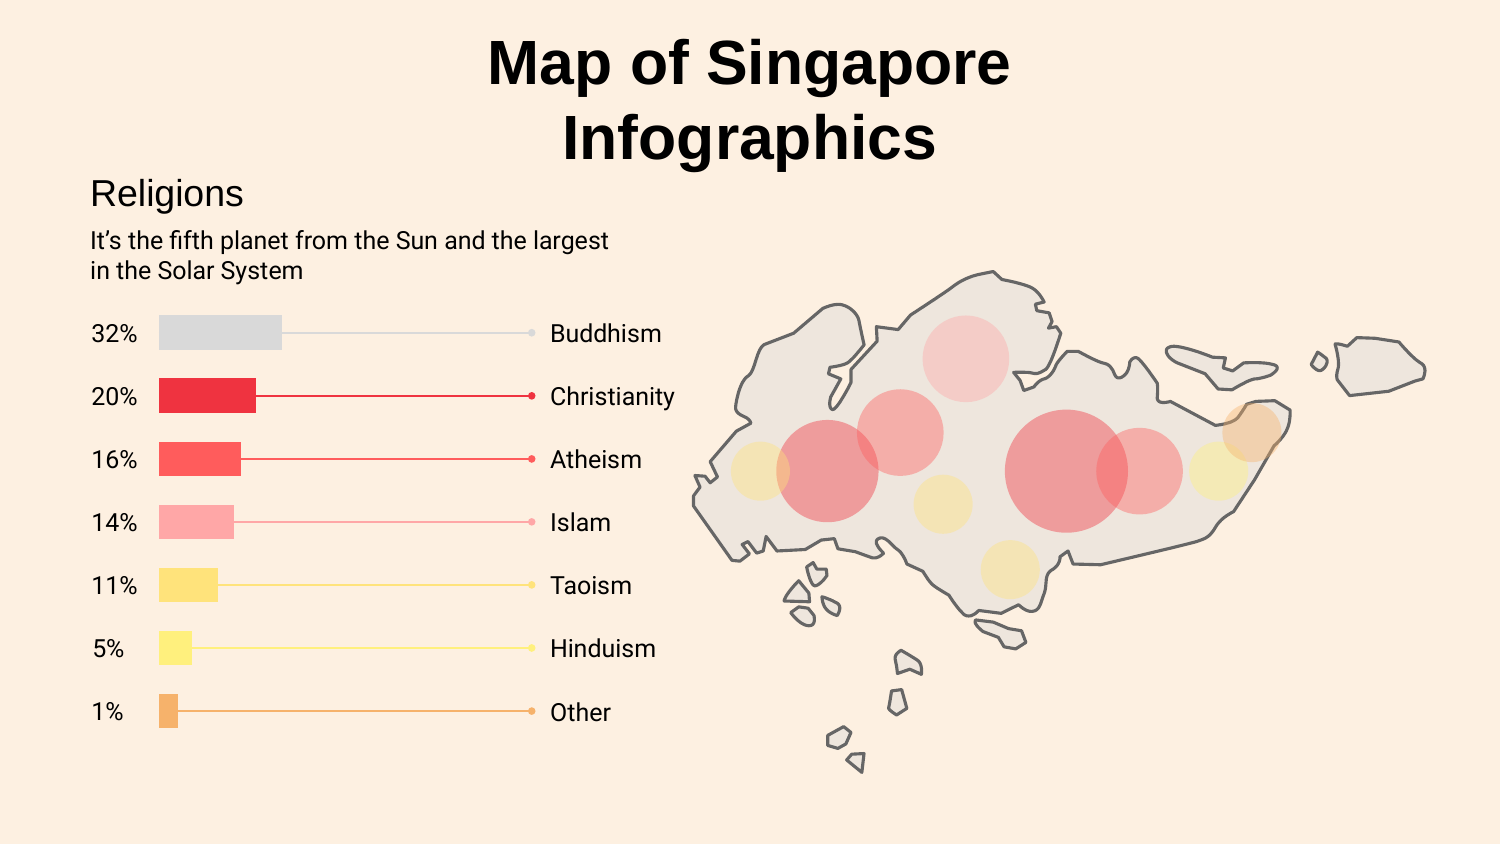

# Map of Singapore Infographics
Religions
It’s the fifth planet from the Sun and the largest in the Solar System

32%
Buddhism

20%
Christianity

16%
Atheism

14%
Islam

11%
Taoism

5%
Hinduism

1%
Other